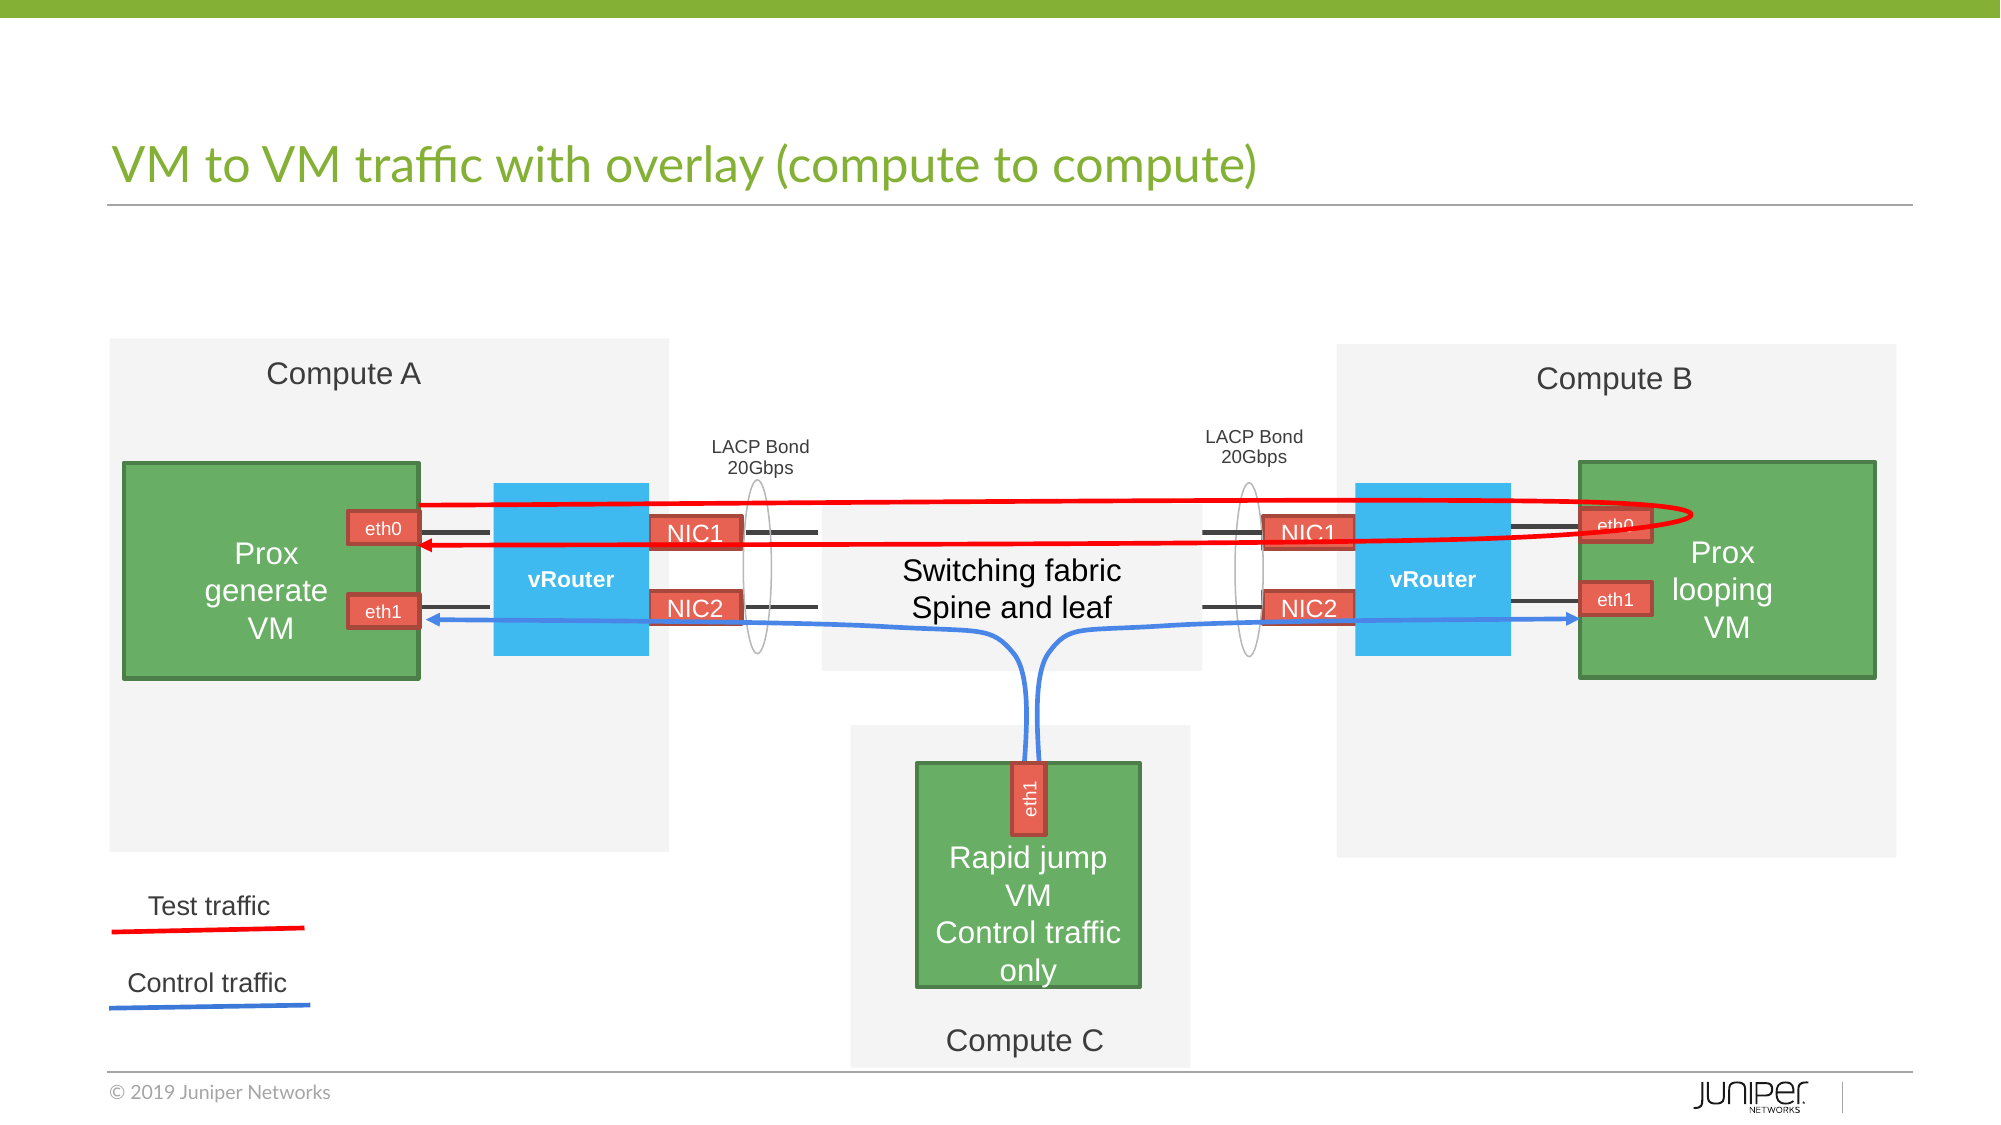

# VM to VM traffic with overlay (compute to compute)

Bare metal
Compute A
Compute B
LACP Bond
20Gbps
LACP Bond
20Gbps

Prox
looping
VM

Prox
generate
VM

vRouter

vRouter

Switching fabric
Spine and leaf
eth0
eth0
NIC1
NIC1
eth1
NIC2
NIC2
eth1

Rapid jump VM
Control traffic only
eth1
Test traffic
Control traffic
Compute C
16